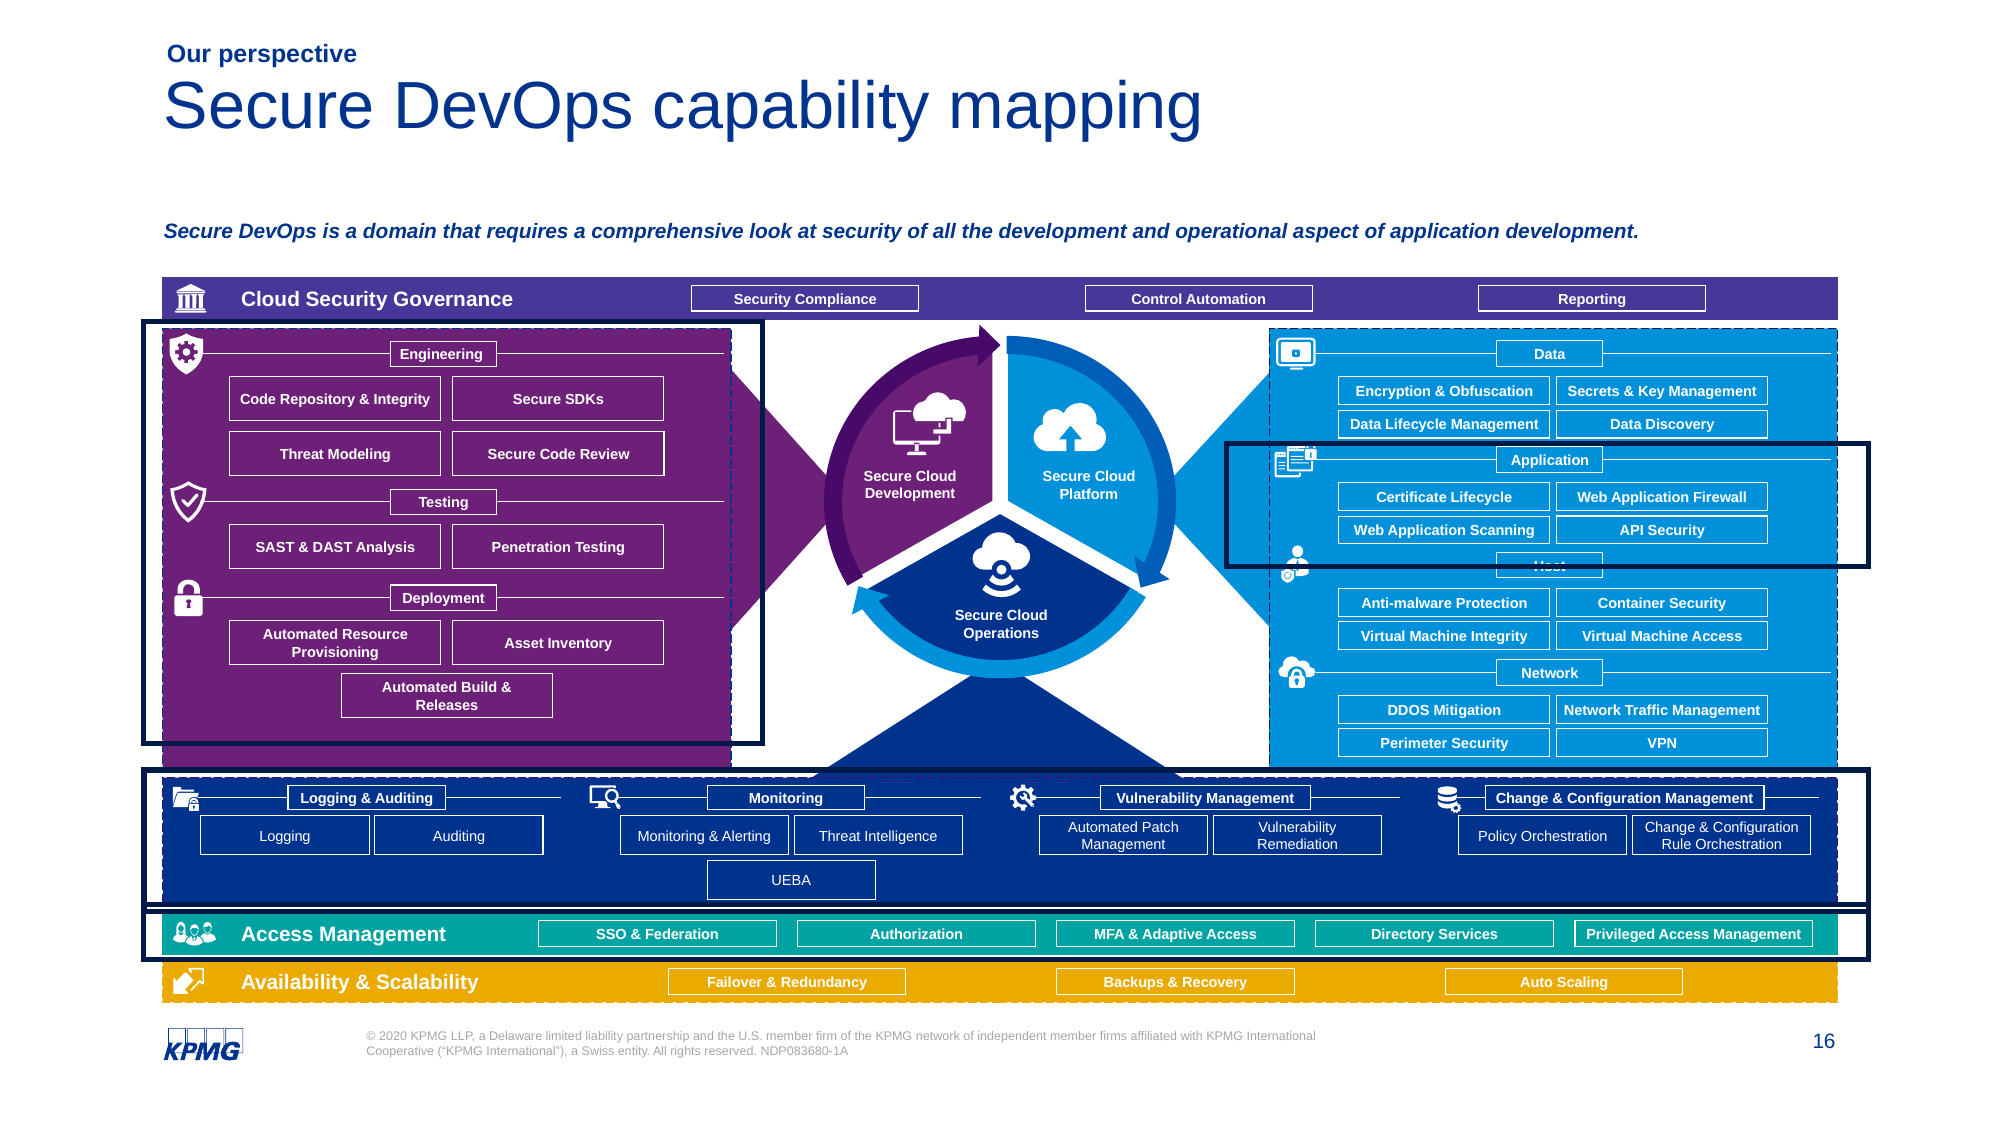

Our perspective
# Secure DevOps capability mapping
Secure DevOps is a domain that requires a comprehensive look at security of all the development and operational aspect of application development.

Security Compliance
Control Automation
Reporting
Cloud Security Governance

Secure Cloud Development
Secure Cloud Platform

Secure Cloud Operations

Engineering
Code Repository & Integrity
Secure SDKs
Secure Code Review
Threat Modeling

Data
Encryption & Obfuscation
Secrets & Key Management
Data Discovery
Data Lifecycle Management

Application

Testing
SAST & DAST Analysis
Penetration Testing
Certificate Lifecycle
Web Application Firewall
API Security
Web Application Scanning

Host

Deployment
Anti-malware Protection
Container Security
Virtual Machine Access
Virtual Machine Integrity
Automated Resource Provisioning
Asset Inventory
Automated Build & Releases

Network
DDOS Mitigation
Network Traffic Management
VPN
Perimeter Security

Vulnerability Management

Monitoring
Logging & Auditing

Auditing
Logging
Change & Configuration Management

Threat Intelligence
Monitoring & Alerting
Vulnerability Remediation
Automated Patch Management
Change & Configuration Rule Orchestration
Policy Orchestration
UEBA

SSO & Federation
Authorization
MFA & Adaptive Access
Directory Services
Privileged Access Management
Failover & Redundancy
Backups & Recovery
Auto Scaling
Access Management

Availability & Scalability